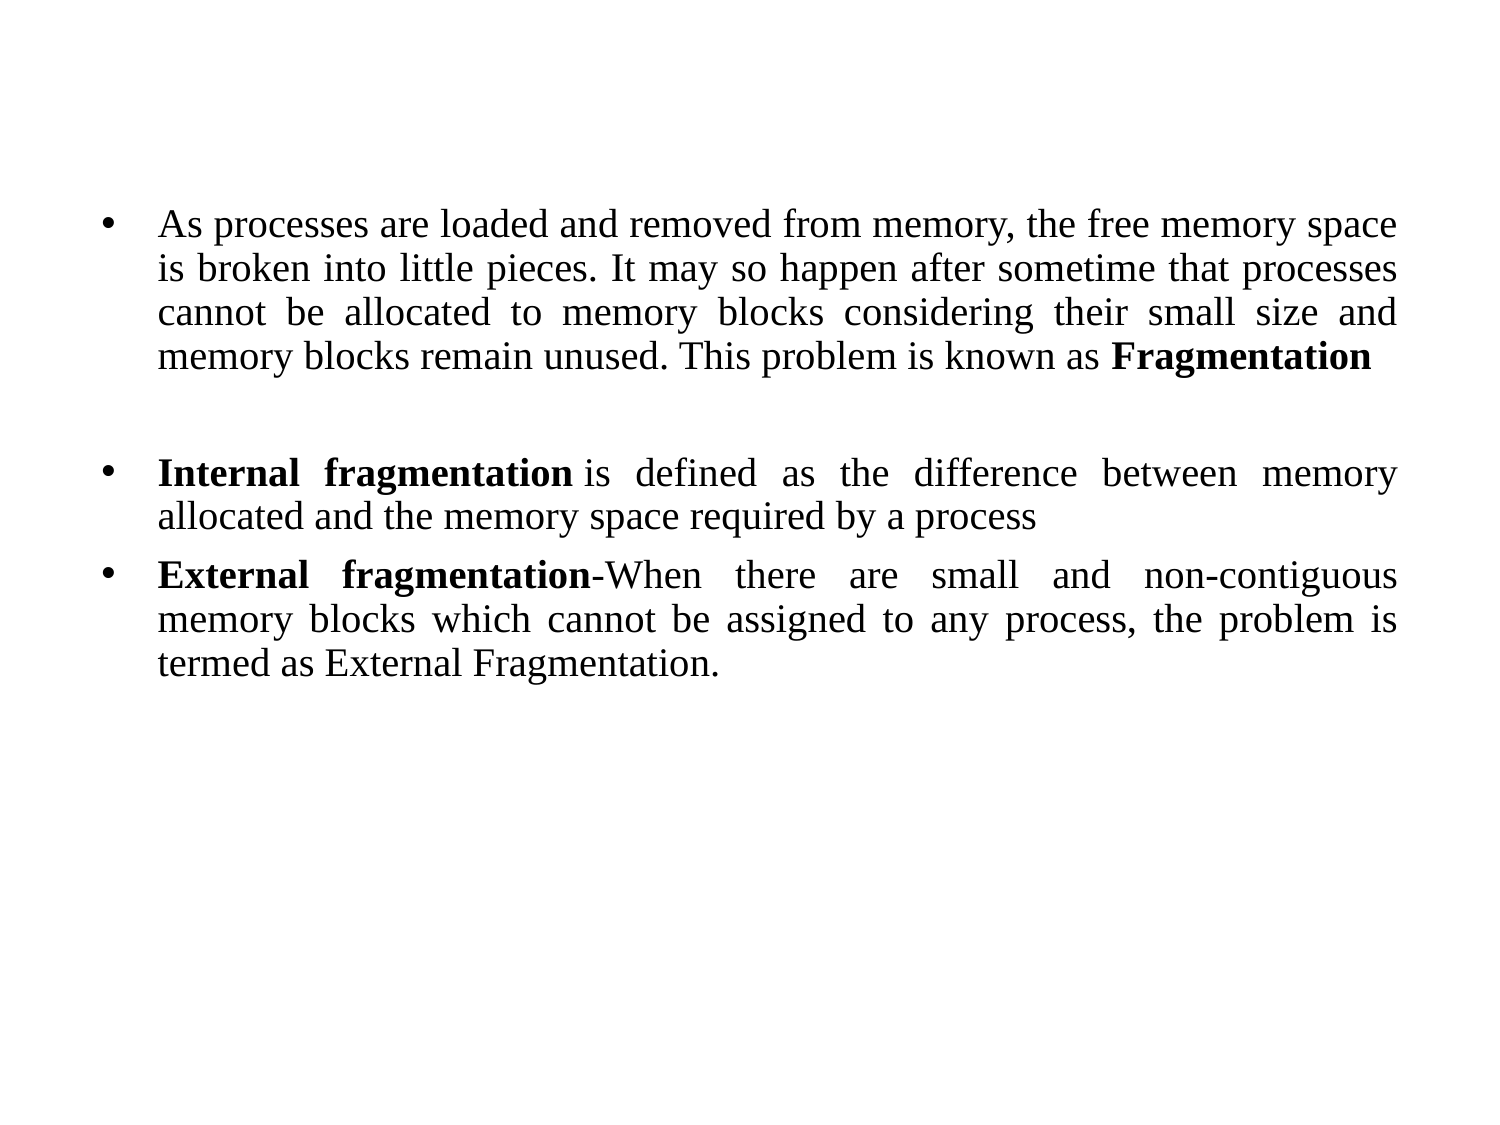

#
As processes are loaded and removed from memory, the free memory space is broken into little pieces. It may so happen after sometime that processes cannot be allocated to memory blocks considering their small size and memory blocks remain unused. This problem is known as Fragmentation

Internal fragmentation is defined as the difference between memory allocated and the memory space required by a process
External fragmentation-When there are small and non-contiguous memory blocks which cannot be assigned to any process, the problem is termed as External Fragmentation.